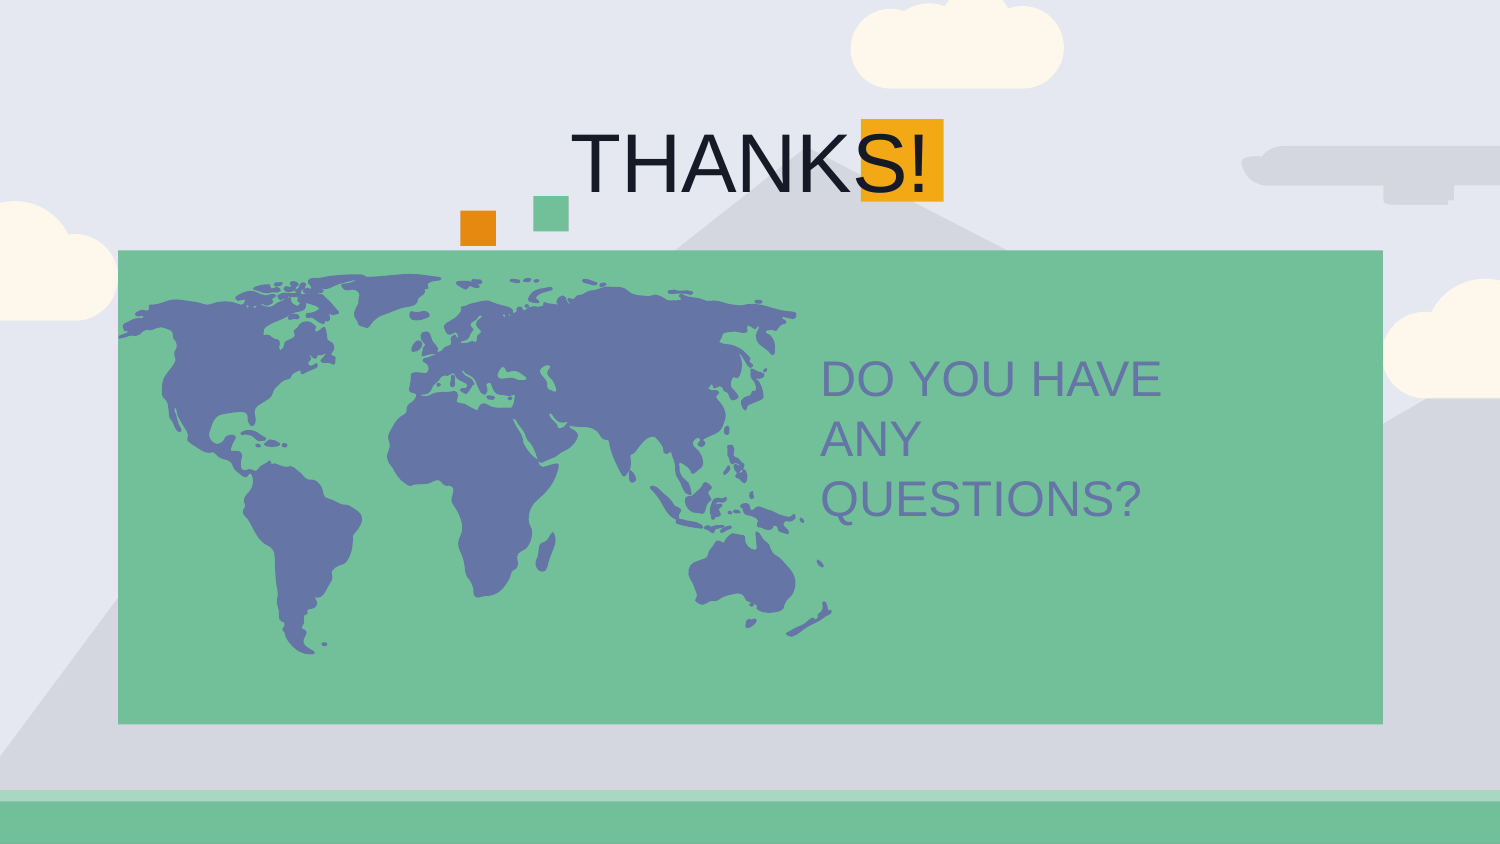

# THANKS!

DO YOU HAVE ANY QUESTIONS?